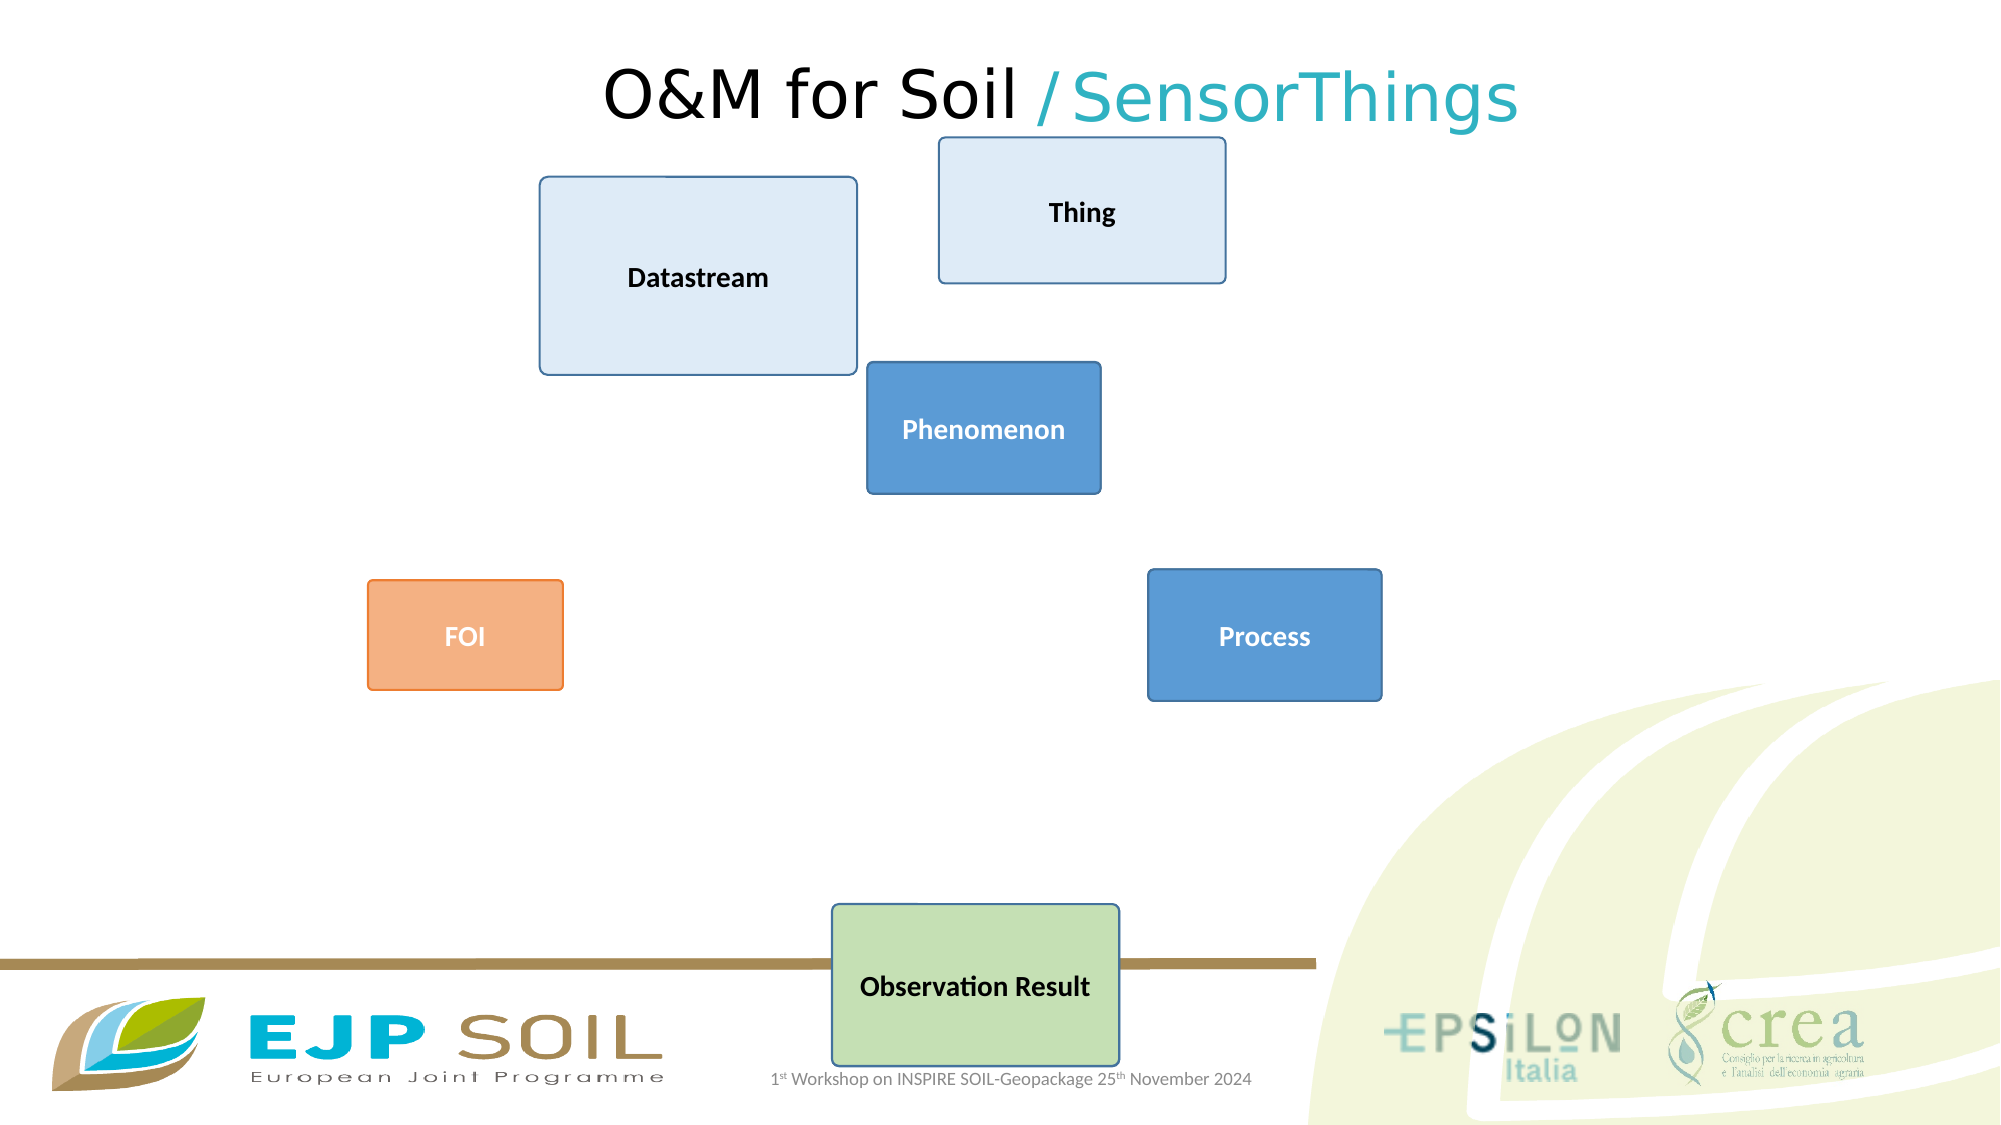

# O&M for Soil
/
SensorThings
Thing
Datastream
Phenomenon
Phenomenon
Process
Process
FOI
FOI
Observation Result
Observation
Result
1st Workshop on INSPIRE SOIL-Geopackage 25th November 2024